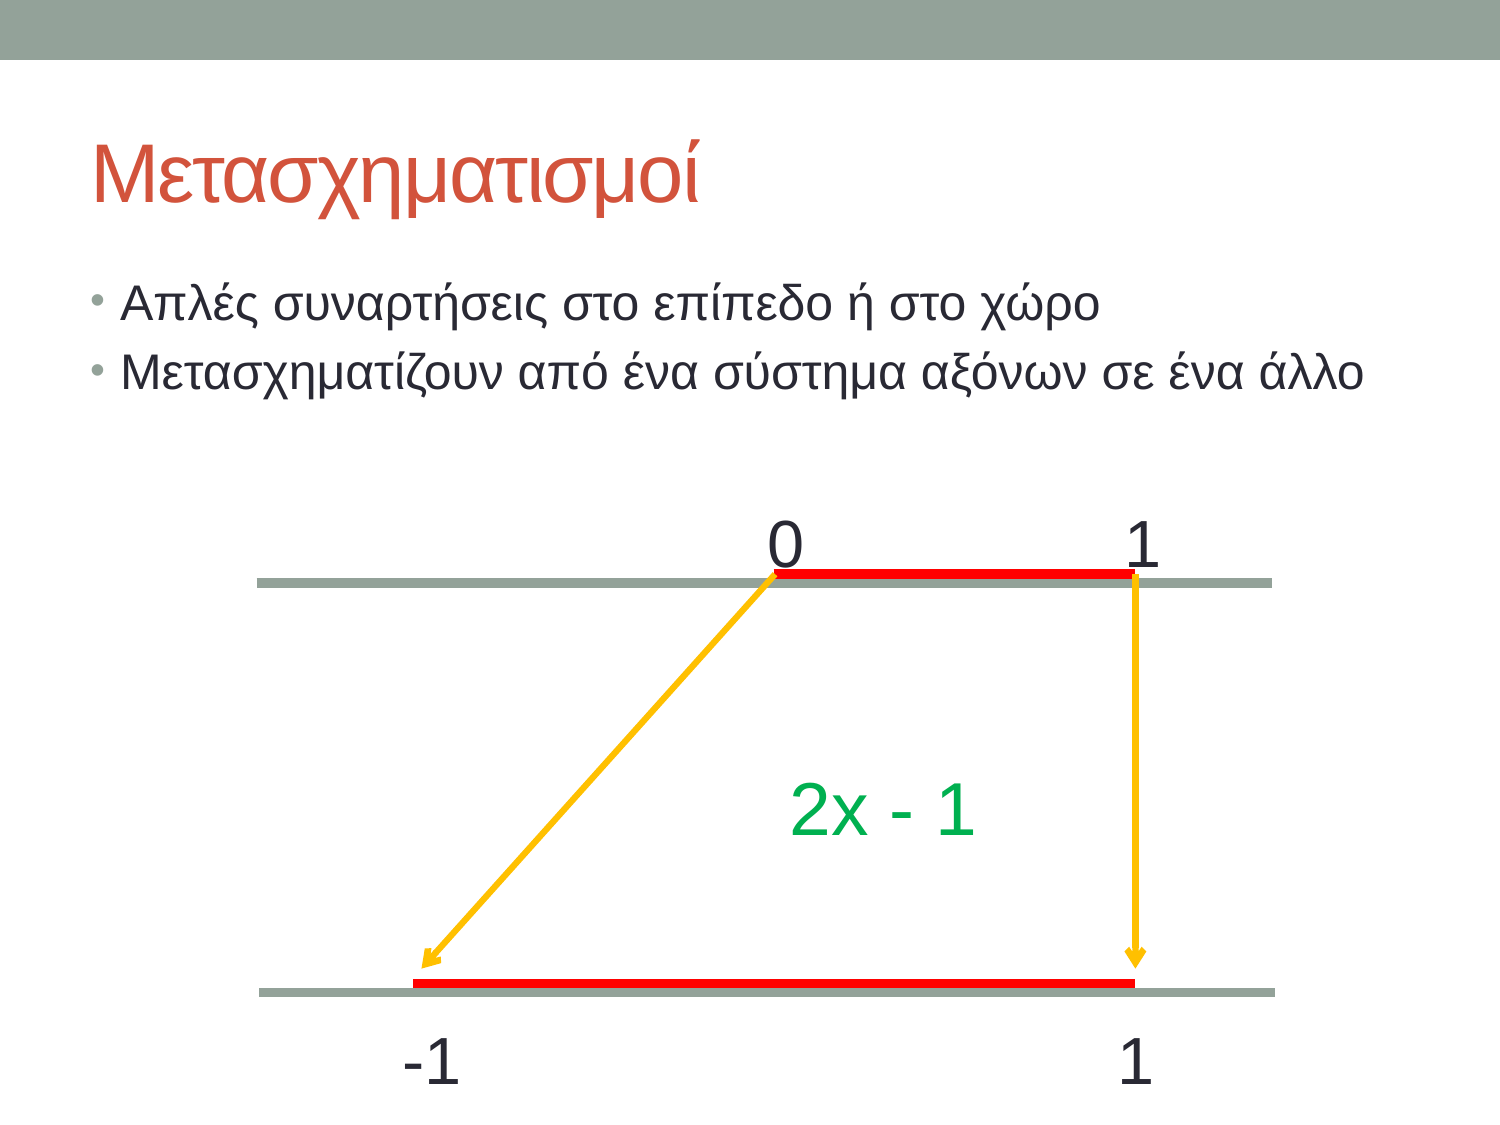

# Μετασχηματισμοί
Απλές συναρτήσεις στο επίπεδο ή στο χώρο
Μετασχηματίζουν από ένα σύστημα αξόνων σε ένα άλλο
0
1
2x - 1
0
-1
1